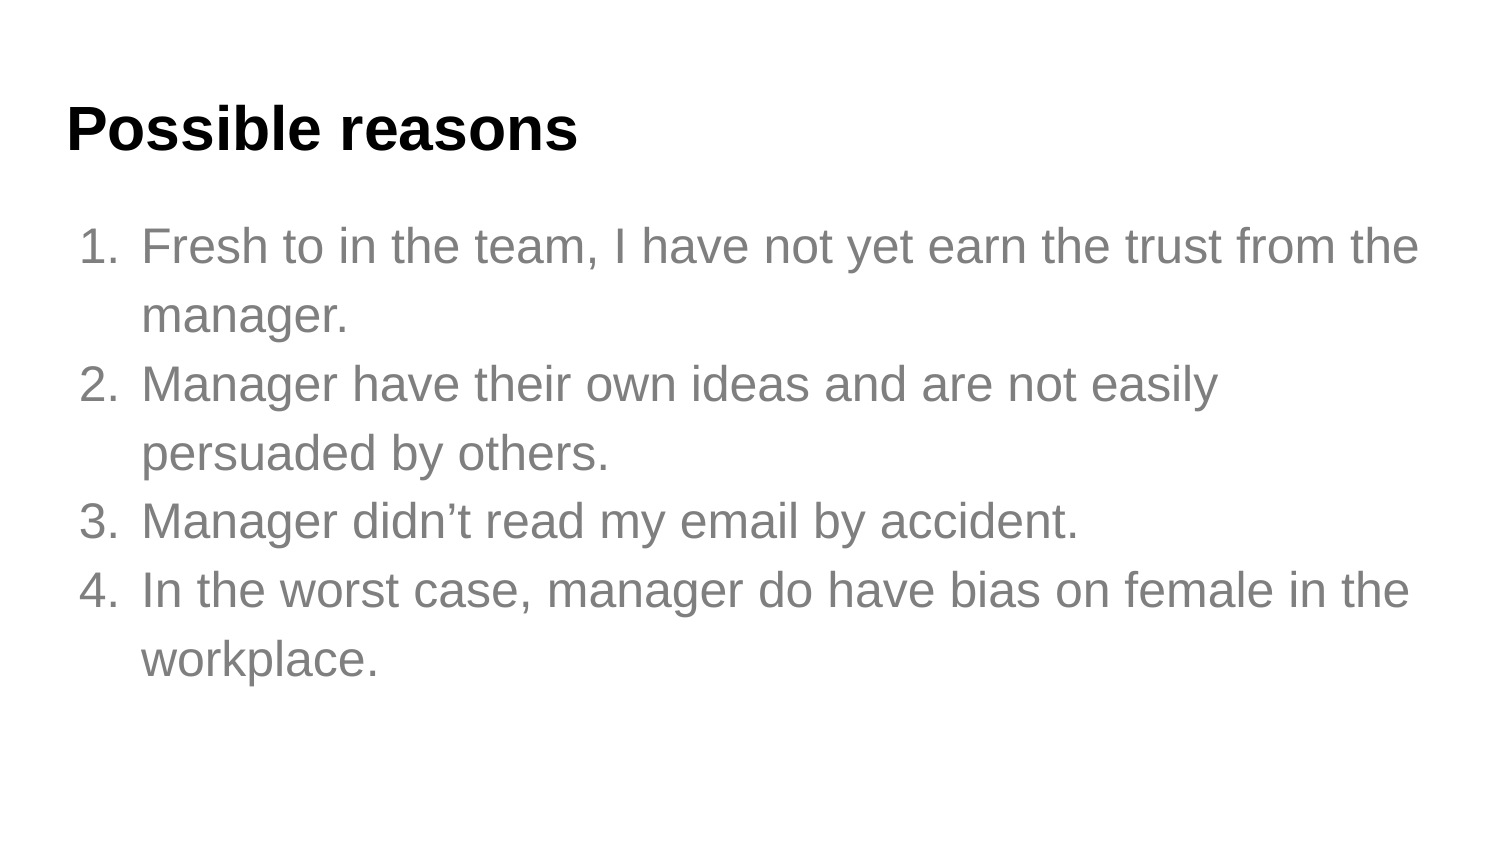

# Possible reasons
Fresh to in the team, I have not yet earn the trust from the manager.
Manager have their own ideas and are not easily persuaded by others.
Manager didn’t read my email by accident.
In the worst case, manager do have bias on female in the workplace.